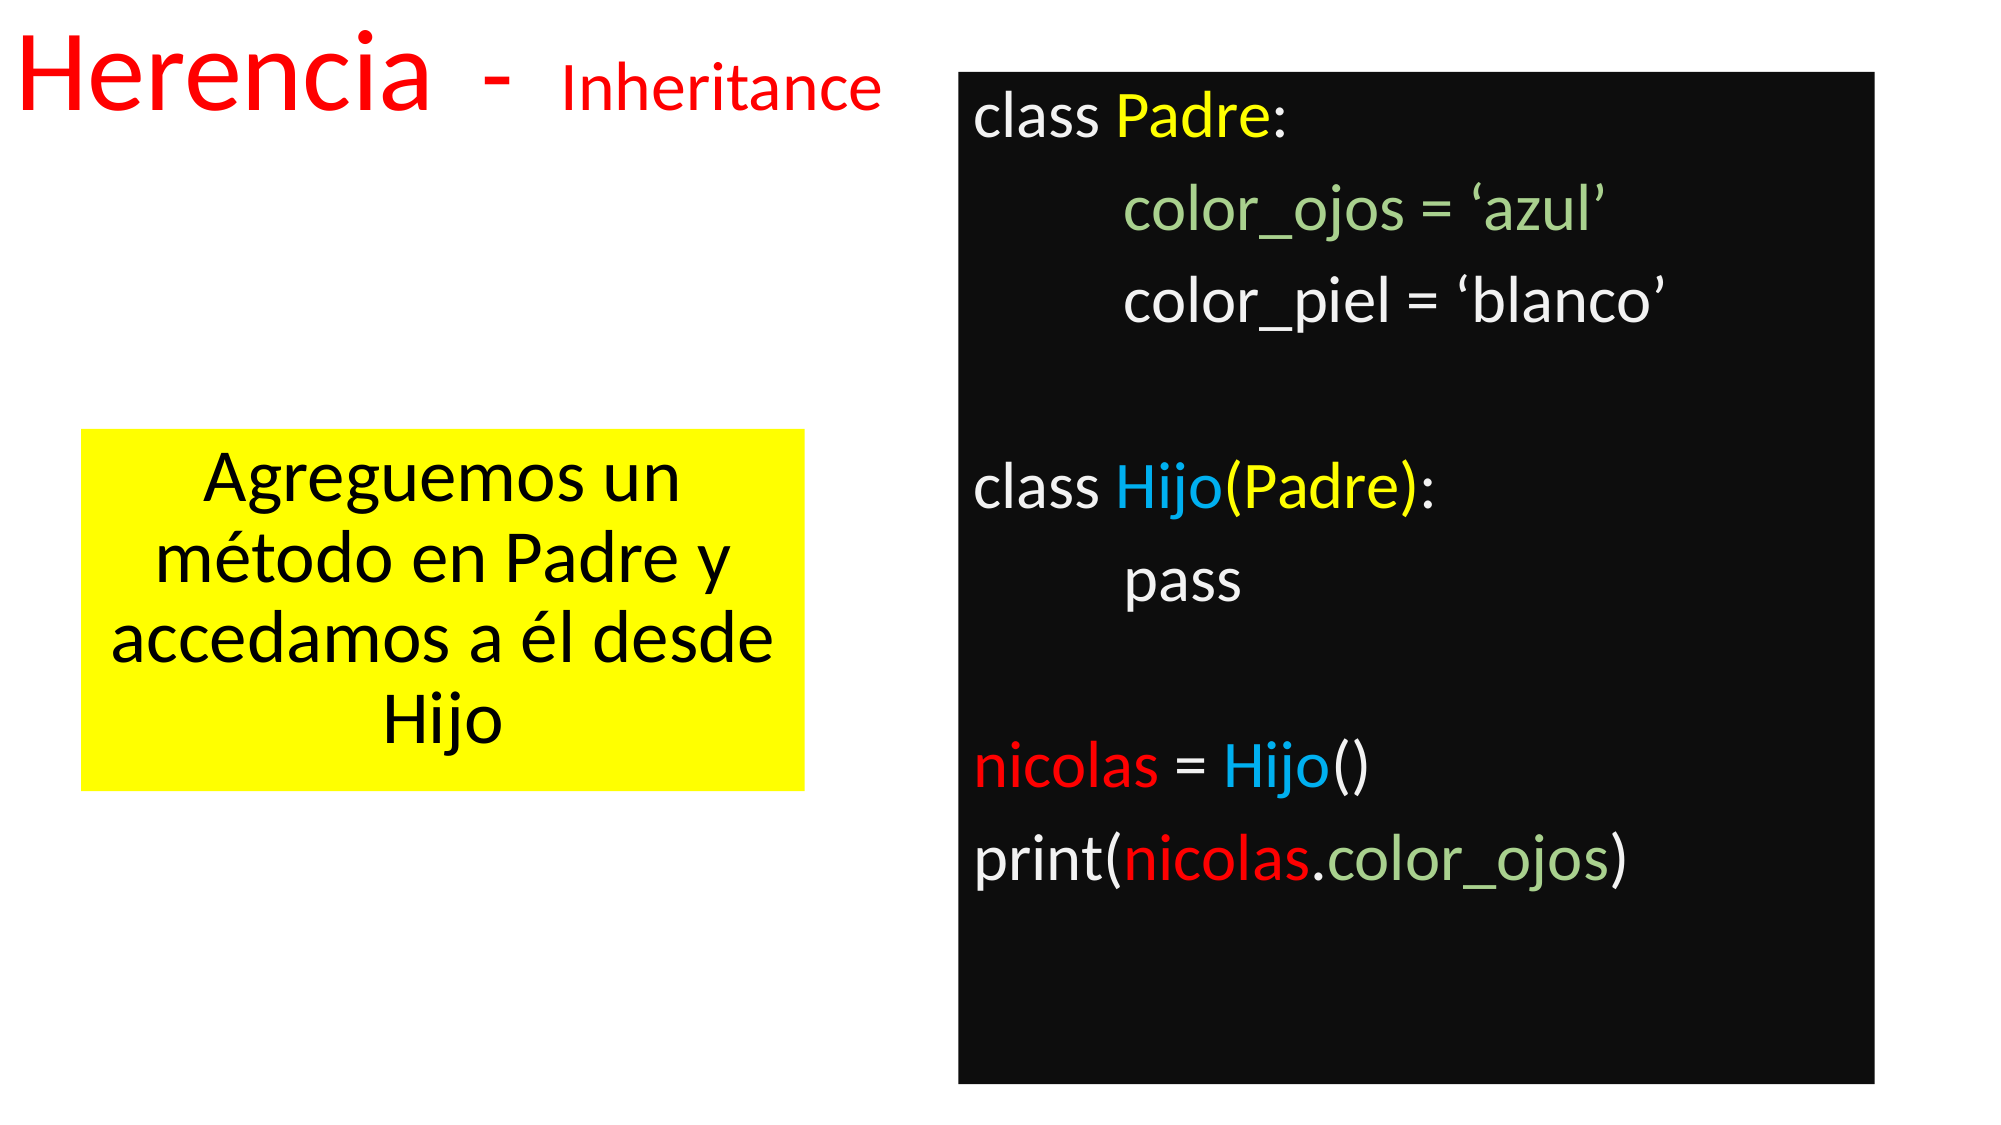

# Herencia  -  Inheritance
class Padre:
	color_ojos = ‘azul’
	color_piel = ‘blanco’

class Hijo(Padre):
	pass

nicolas = Hijo()
print(nicolas.color_ojos)
Agreguemos un método en Padre y accedamos a él desde Hijo